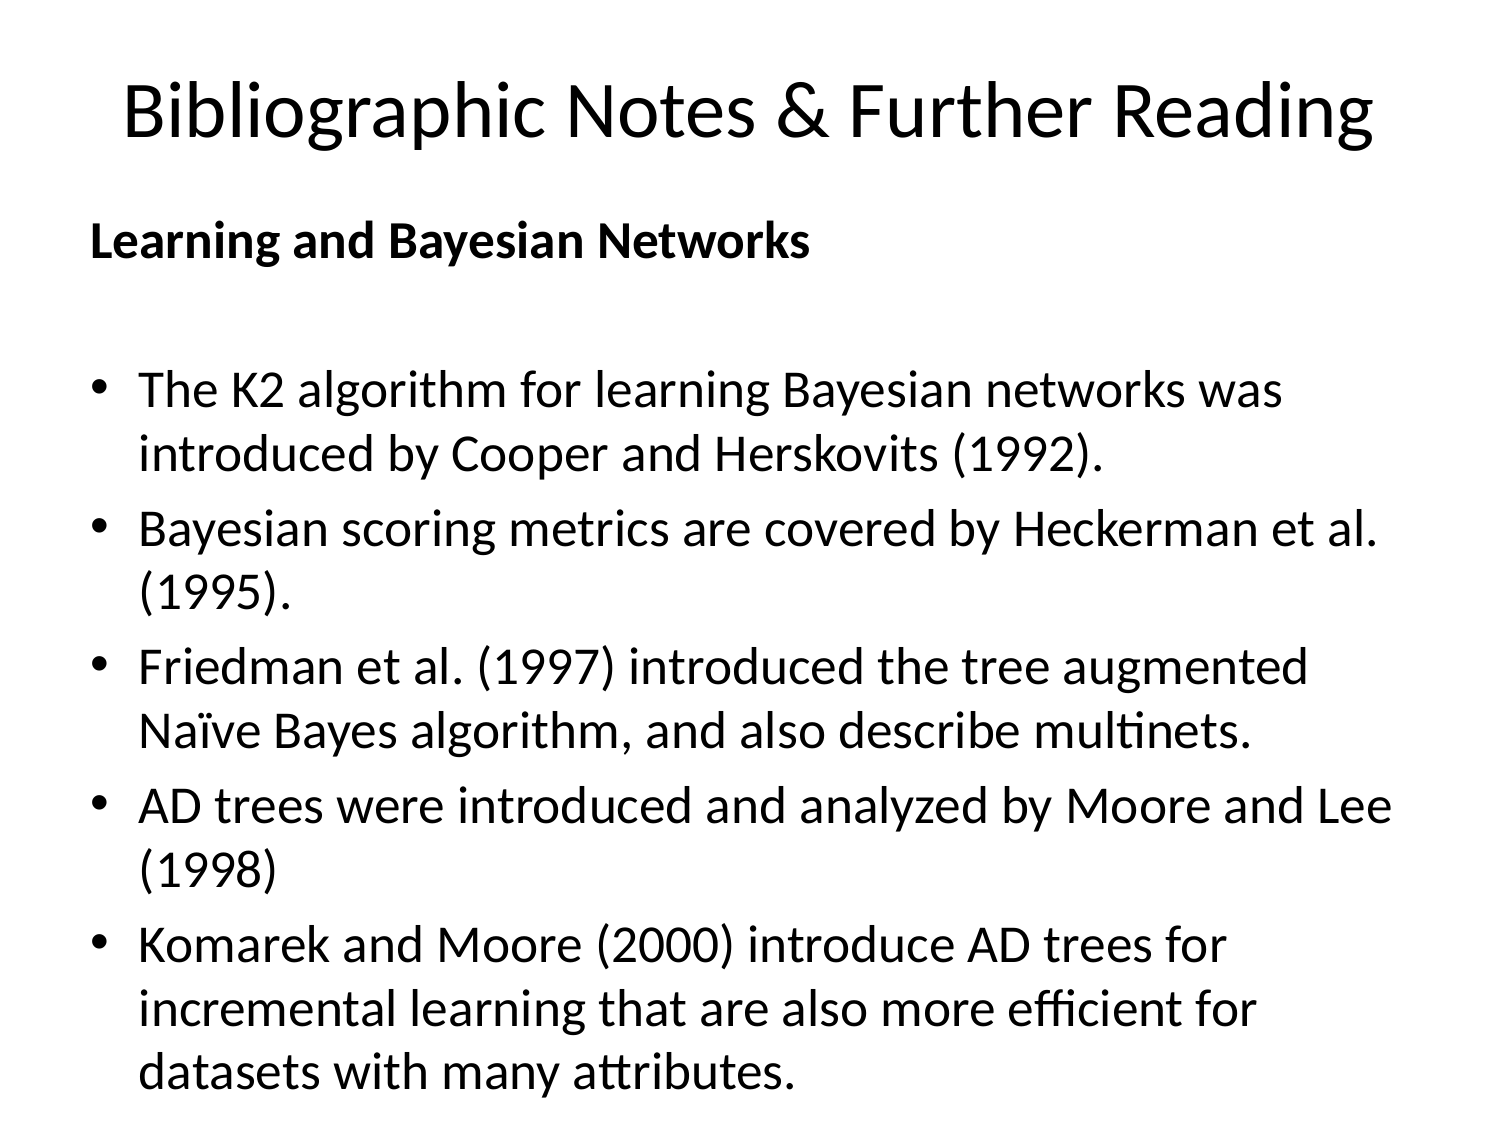

# Bibliographic Notes & Further Reading
Learning and Bayesian Networks

The K2 algorithm for learning Bayesian networks was introduced by Cooper and Herskovits (1992).
Bayesian scoring metrics are covered by Heckerman et al. (1995).
Friedman et al. (1997) introduced the tree augmented Naïve Bayes algorithm, and also describe multinets.
AD trees were introduced and analyzed by Moore and Lee (1998)
Komarek and Moore (2000) introduce AD trees for incremental learning that are also more efficient for datasets with many attributes.